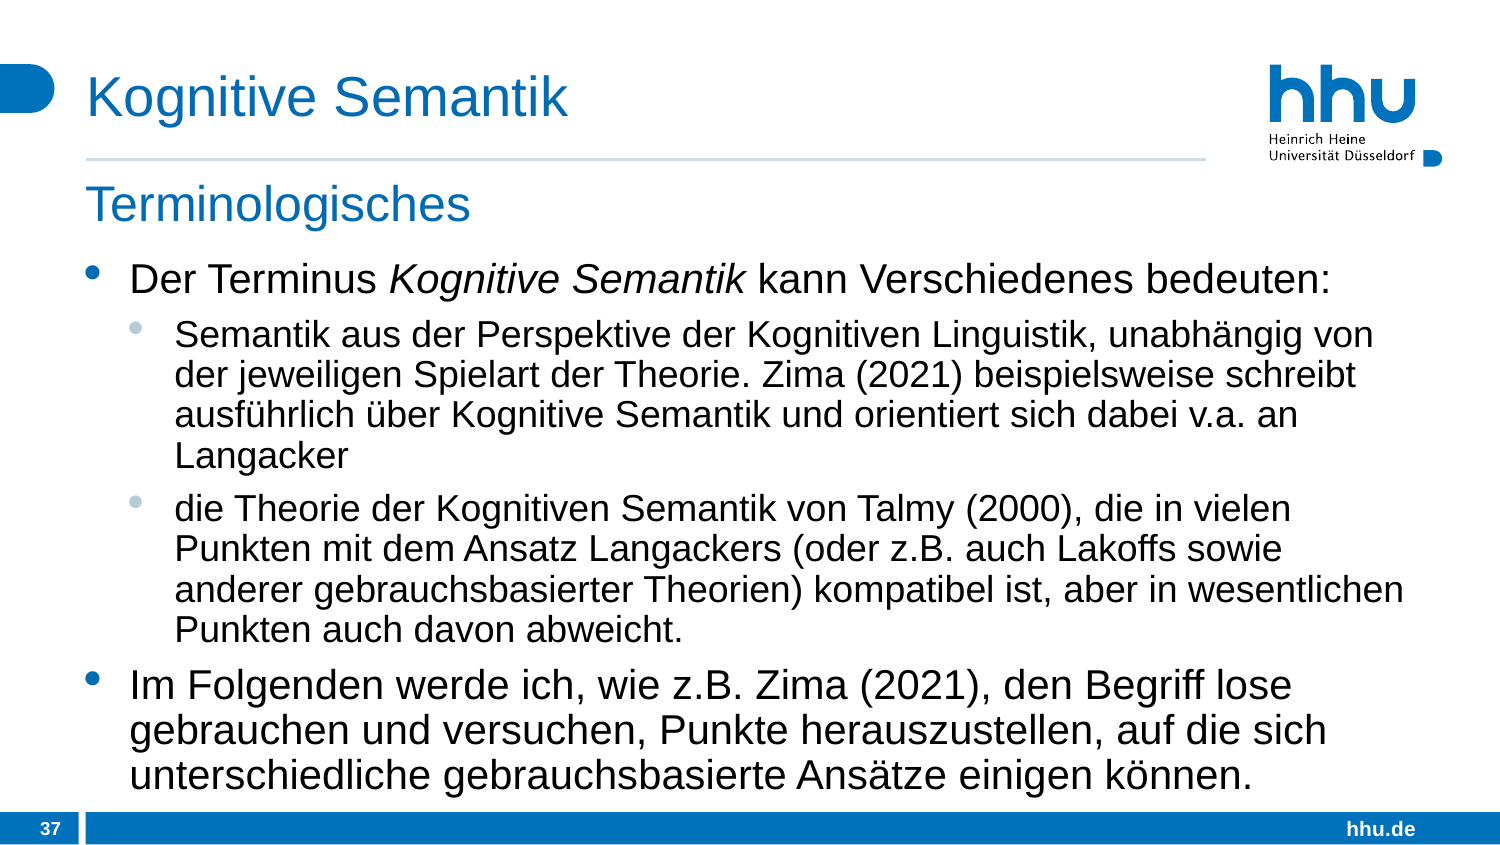

# Kognitive Semantik
Terminologisches
Der Terminus Kognitive Semantik kann Verschiedenes bedeuten:
Semantik aus der Perspektive der Kognitiven Linguistik, unabhängig von der jeweiligen Spielart der Theorie. Zima (2021) beispielsweise schreibt ausführlich über Kognitive Semantik und orientiert sich dabei v.a. an Langacker
die Theorie der Kognitiven Semantik von Talmy (2000), die in vielen Punkten mit dem Ansatz Langackers (oder z.B. auch Lakoffs sowie anderer gebrauchsbasierter Theorien) kompatibel ist, aber in wesentlichen Punkten auch davon abweicht.
Im Folgenden werde ich, wie z.B. Zima (2021), den Begriff lose gebrauchen und versuchen, Punkte herauszustellen, auf die sich unterschiedliche gebrauchsbasierte Ansätze einigen können.
37